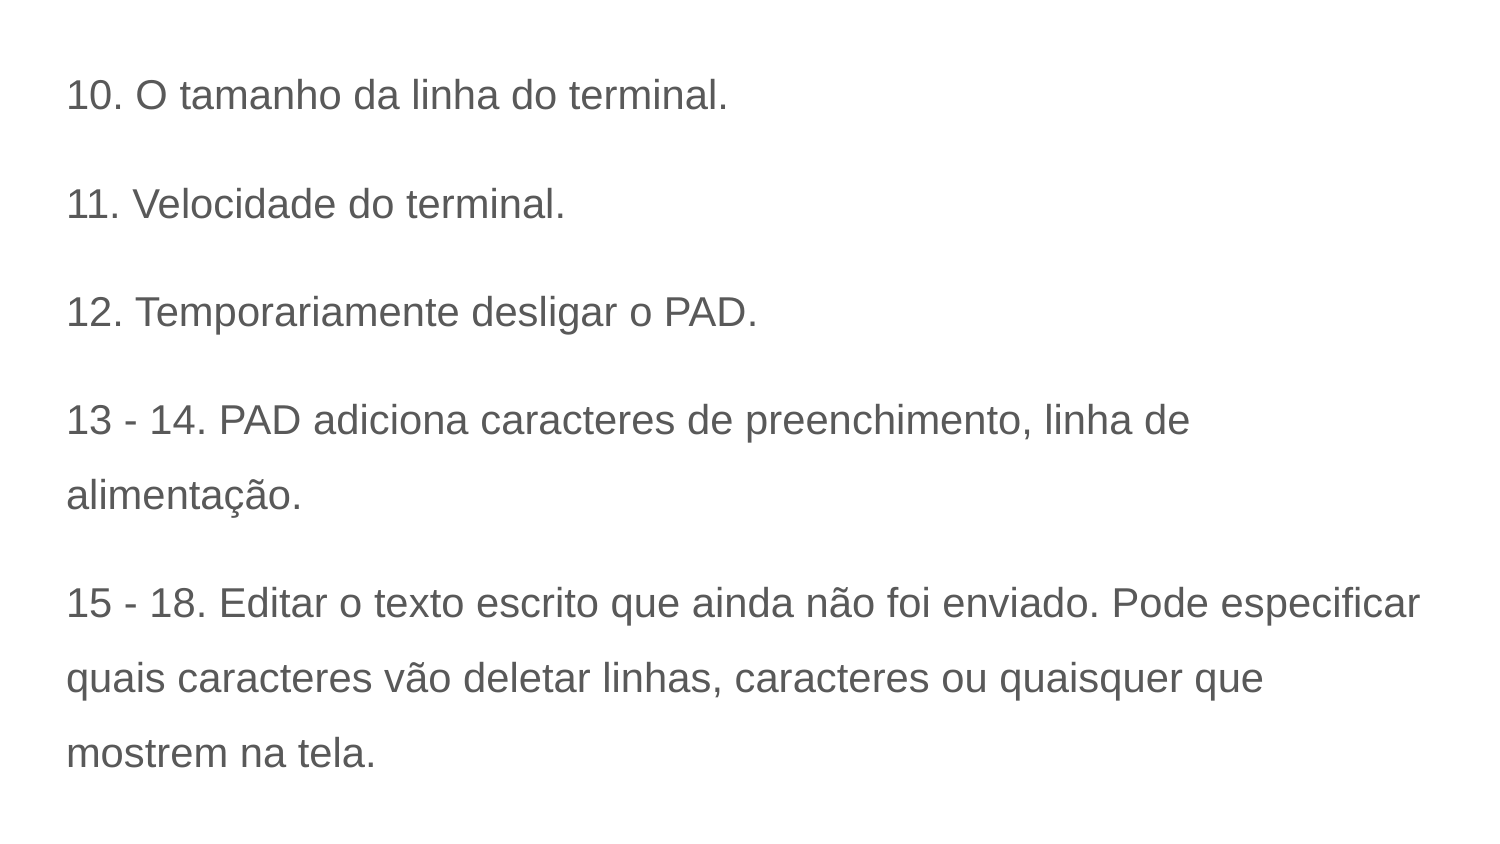

10. O tamanho da linha do terminal.
11. Velocidade do terminal.
12. Temporariamente desligar o PAD.
13 - 14. PAD adiciona caracteres de preenchimento, linha de alimentação.
15 - 18. Editar o texto escrito que ainda não foi enviado. Pode especificar quais caracteres vão deletar linhas, caracteres ou quaisquer que mostrem na tela.